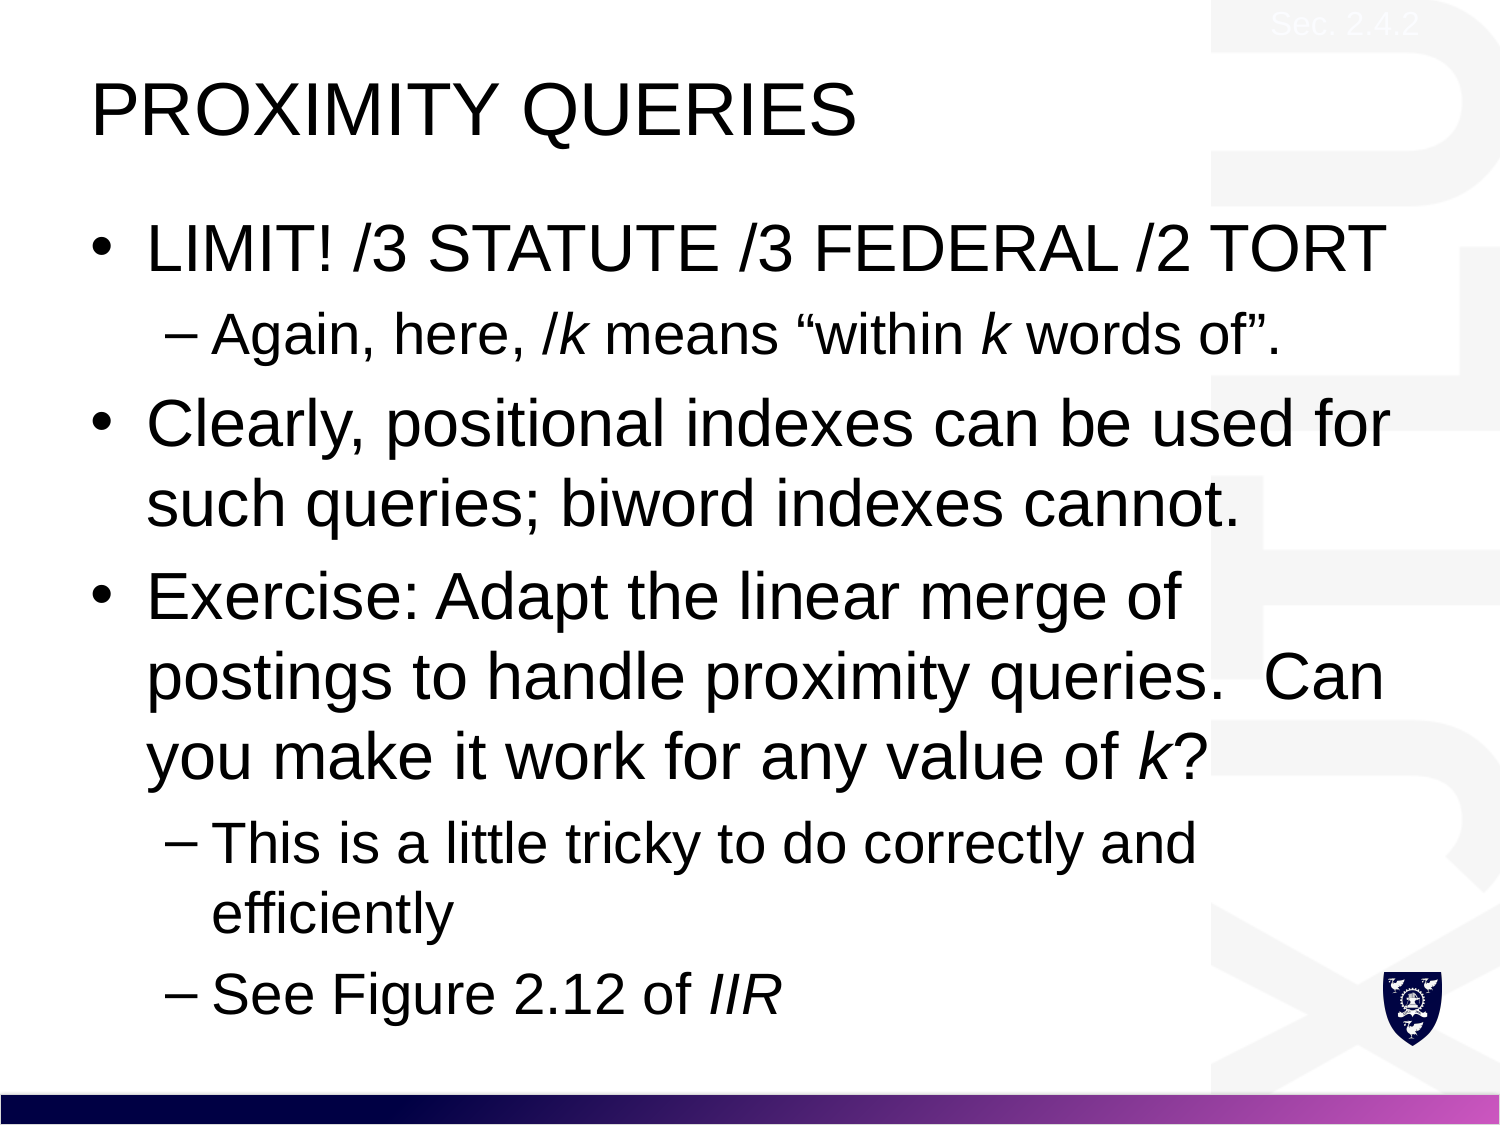

Sec. 2.4.2
# Proximity queries
LIMIT! /3 STATUTE /3 FEDERAL /2 TORT
Again, here, /k means “within k words of”.
Clearly, positional indexes can be used for such queries; biword indexes cannot.
Exercise: Adapt the linear merge of postings to handle proximity queries.  Can you make it work for any value of k?
This is a little tricky to do correctly and efficiently
See Figure 2.12 of IIR